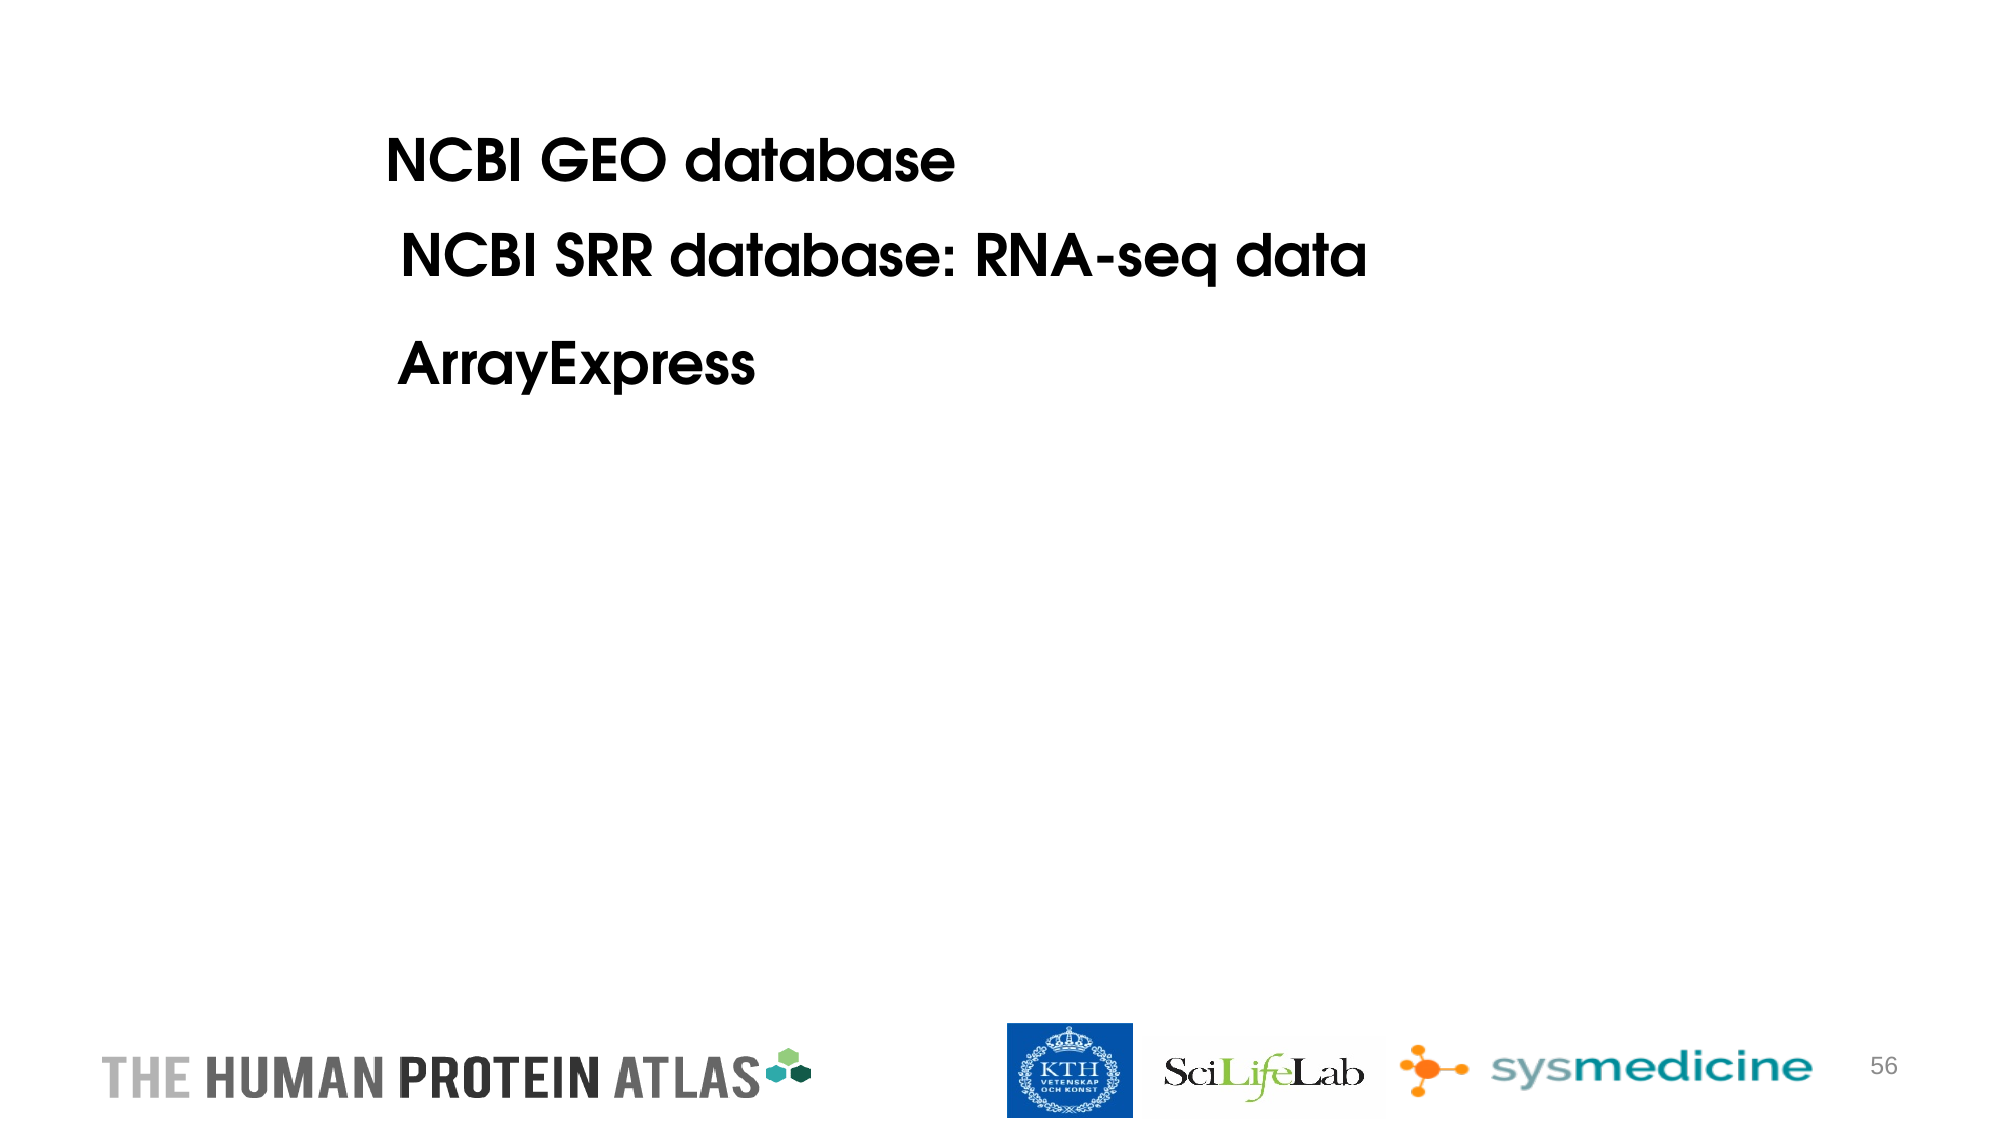

# NCBI GEO database
NCBI SRR database: RNA-seq data
ArrayExpress
56